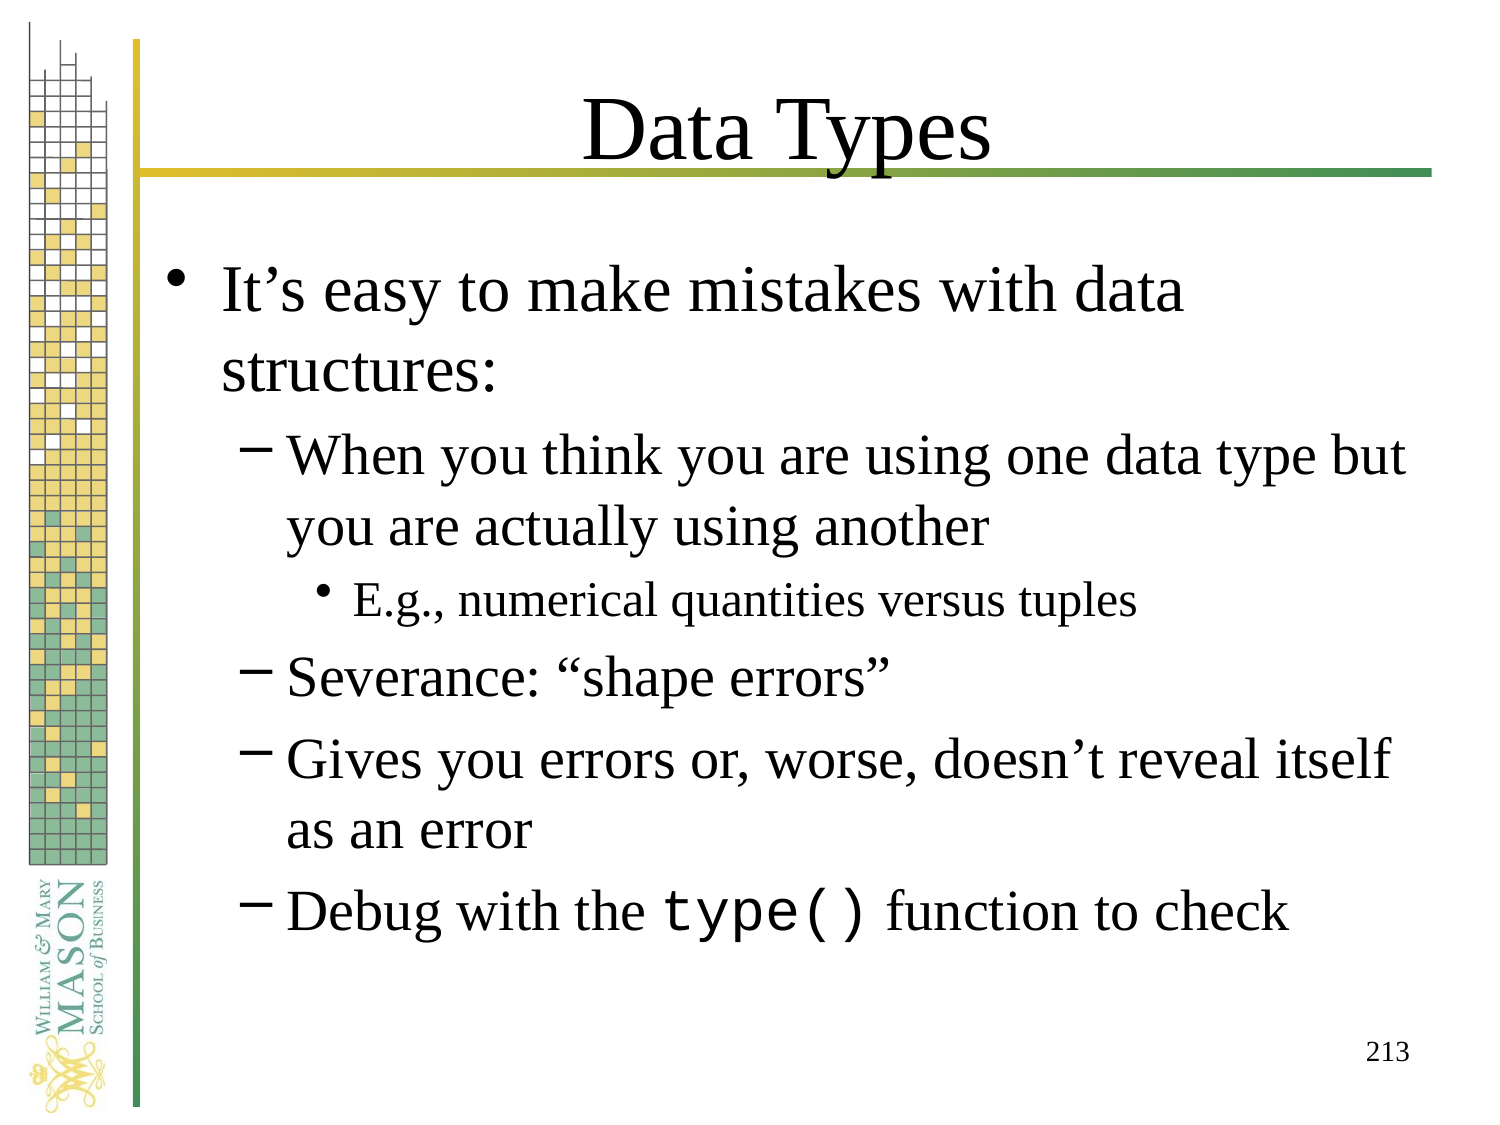

# Data Types
It’s easy to make mistakes with data structures:
When you think you are using one data type but you are actually using another
E.g., numerical quantities versus tuples
Severance: “shape errors”
Gives you errors or, worse, doesn’t reveal itself as an error
Debug with the type() function to check
213